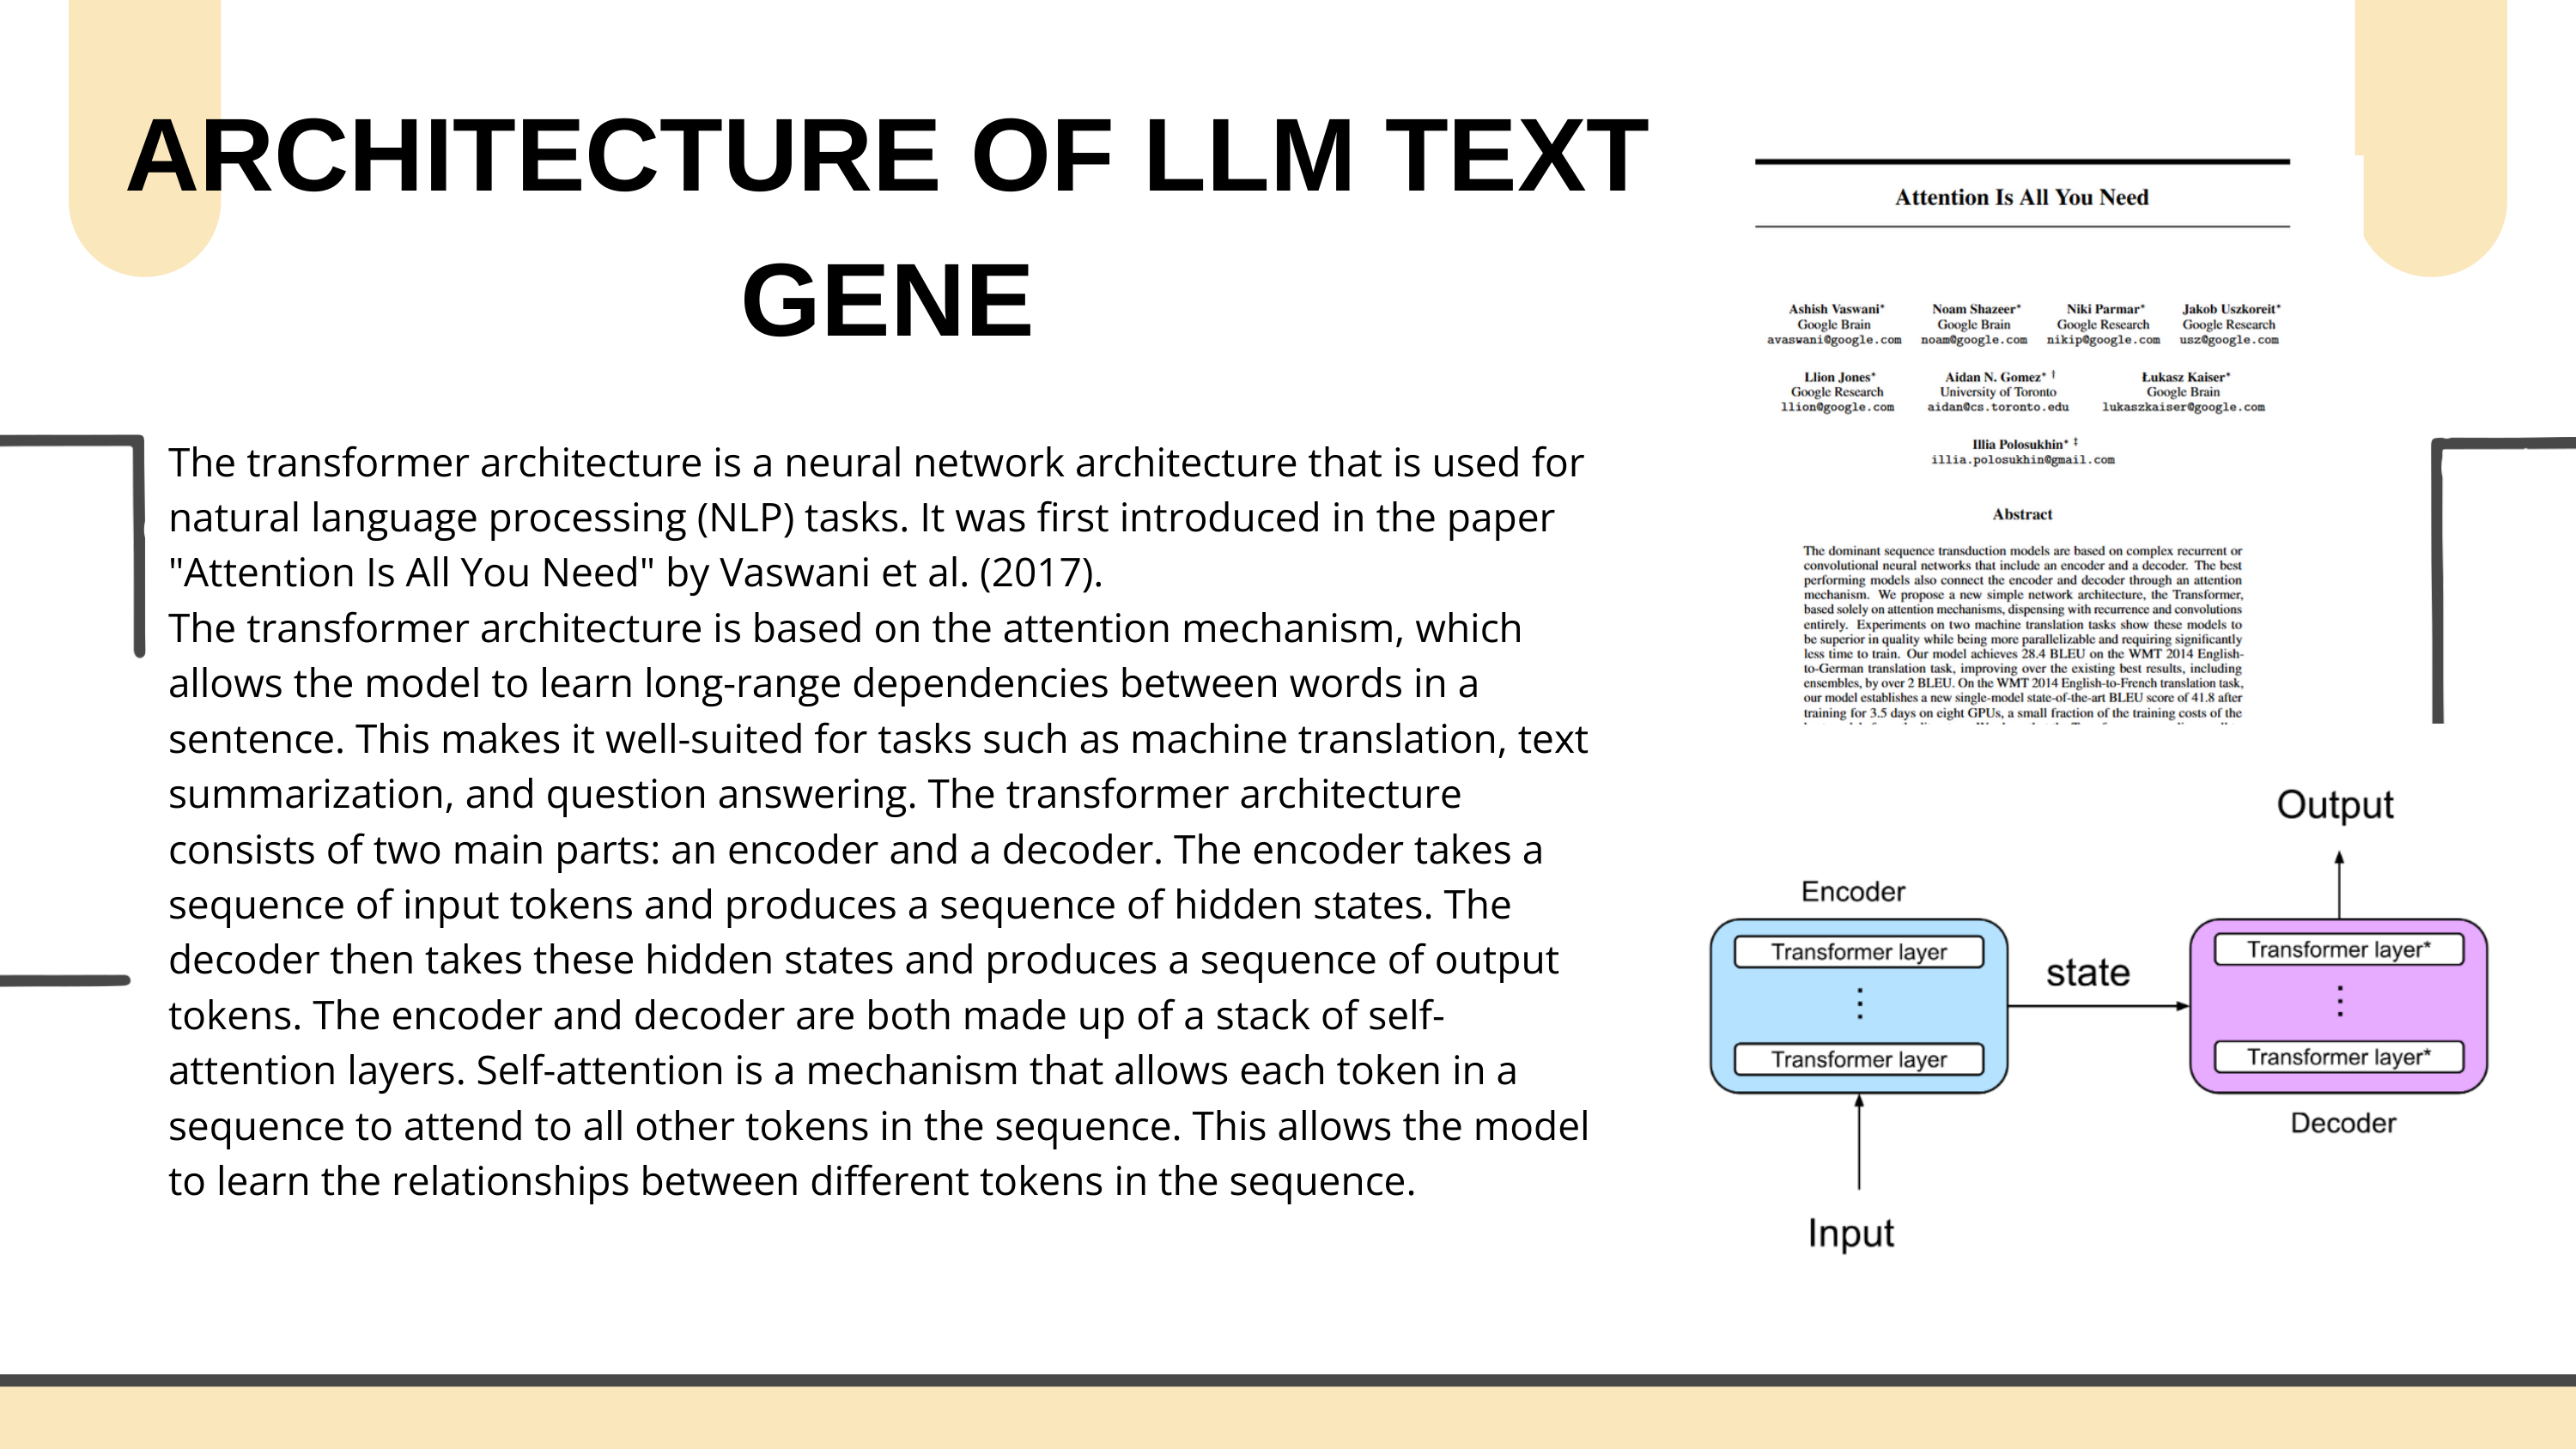

ARCHITECTURE OF LLM TEXT GENE

The transformer architecture is a neural network architecture that is used for natural language processing (NLP) tasks. It was first introduced in the paper "Attention Is All You Need" by Vaswani et al. (2017).
The transformer architecture is based on the attention mechanism, which allows the model to learn long-range dependencies between words in a sentence. This makes it well-suited for tasks such as machine translation, text summarization, and question answering. The transformer architecture consists of two main parts: an encoder and a decoder. The encoder takes a sequence of input tokens and produces a sequence of hidden states. The decoder then takes these hidden states and produces a sequence of output tokens. The encoder and decoder are both made up of a stack of self-attention layers. Self-attention is a mechanism that allows each token in a sequence to attend to all other tokens in the sequence. This allows the model to learn the relationships between different tokens in the sequence.